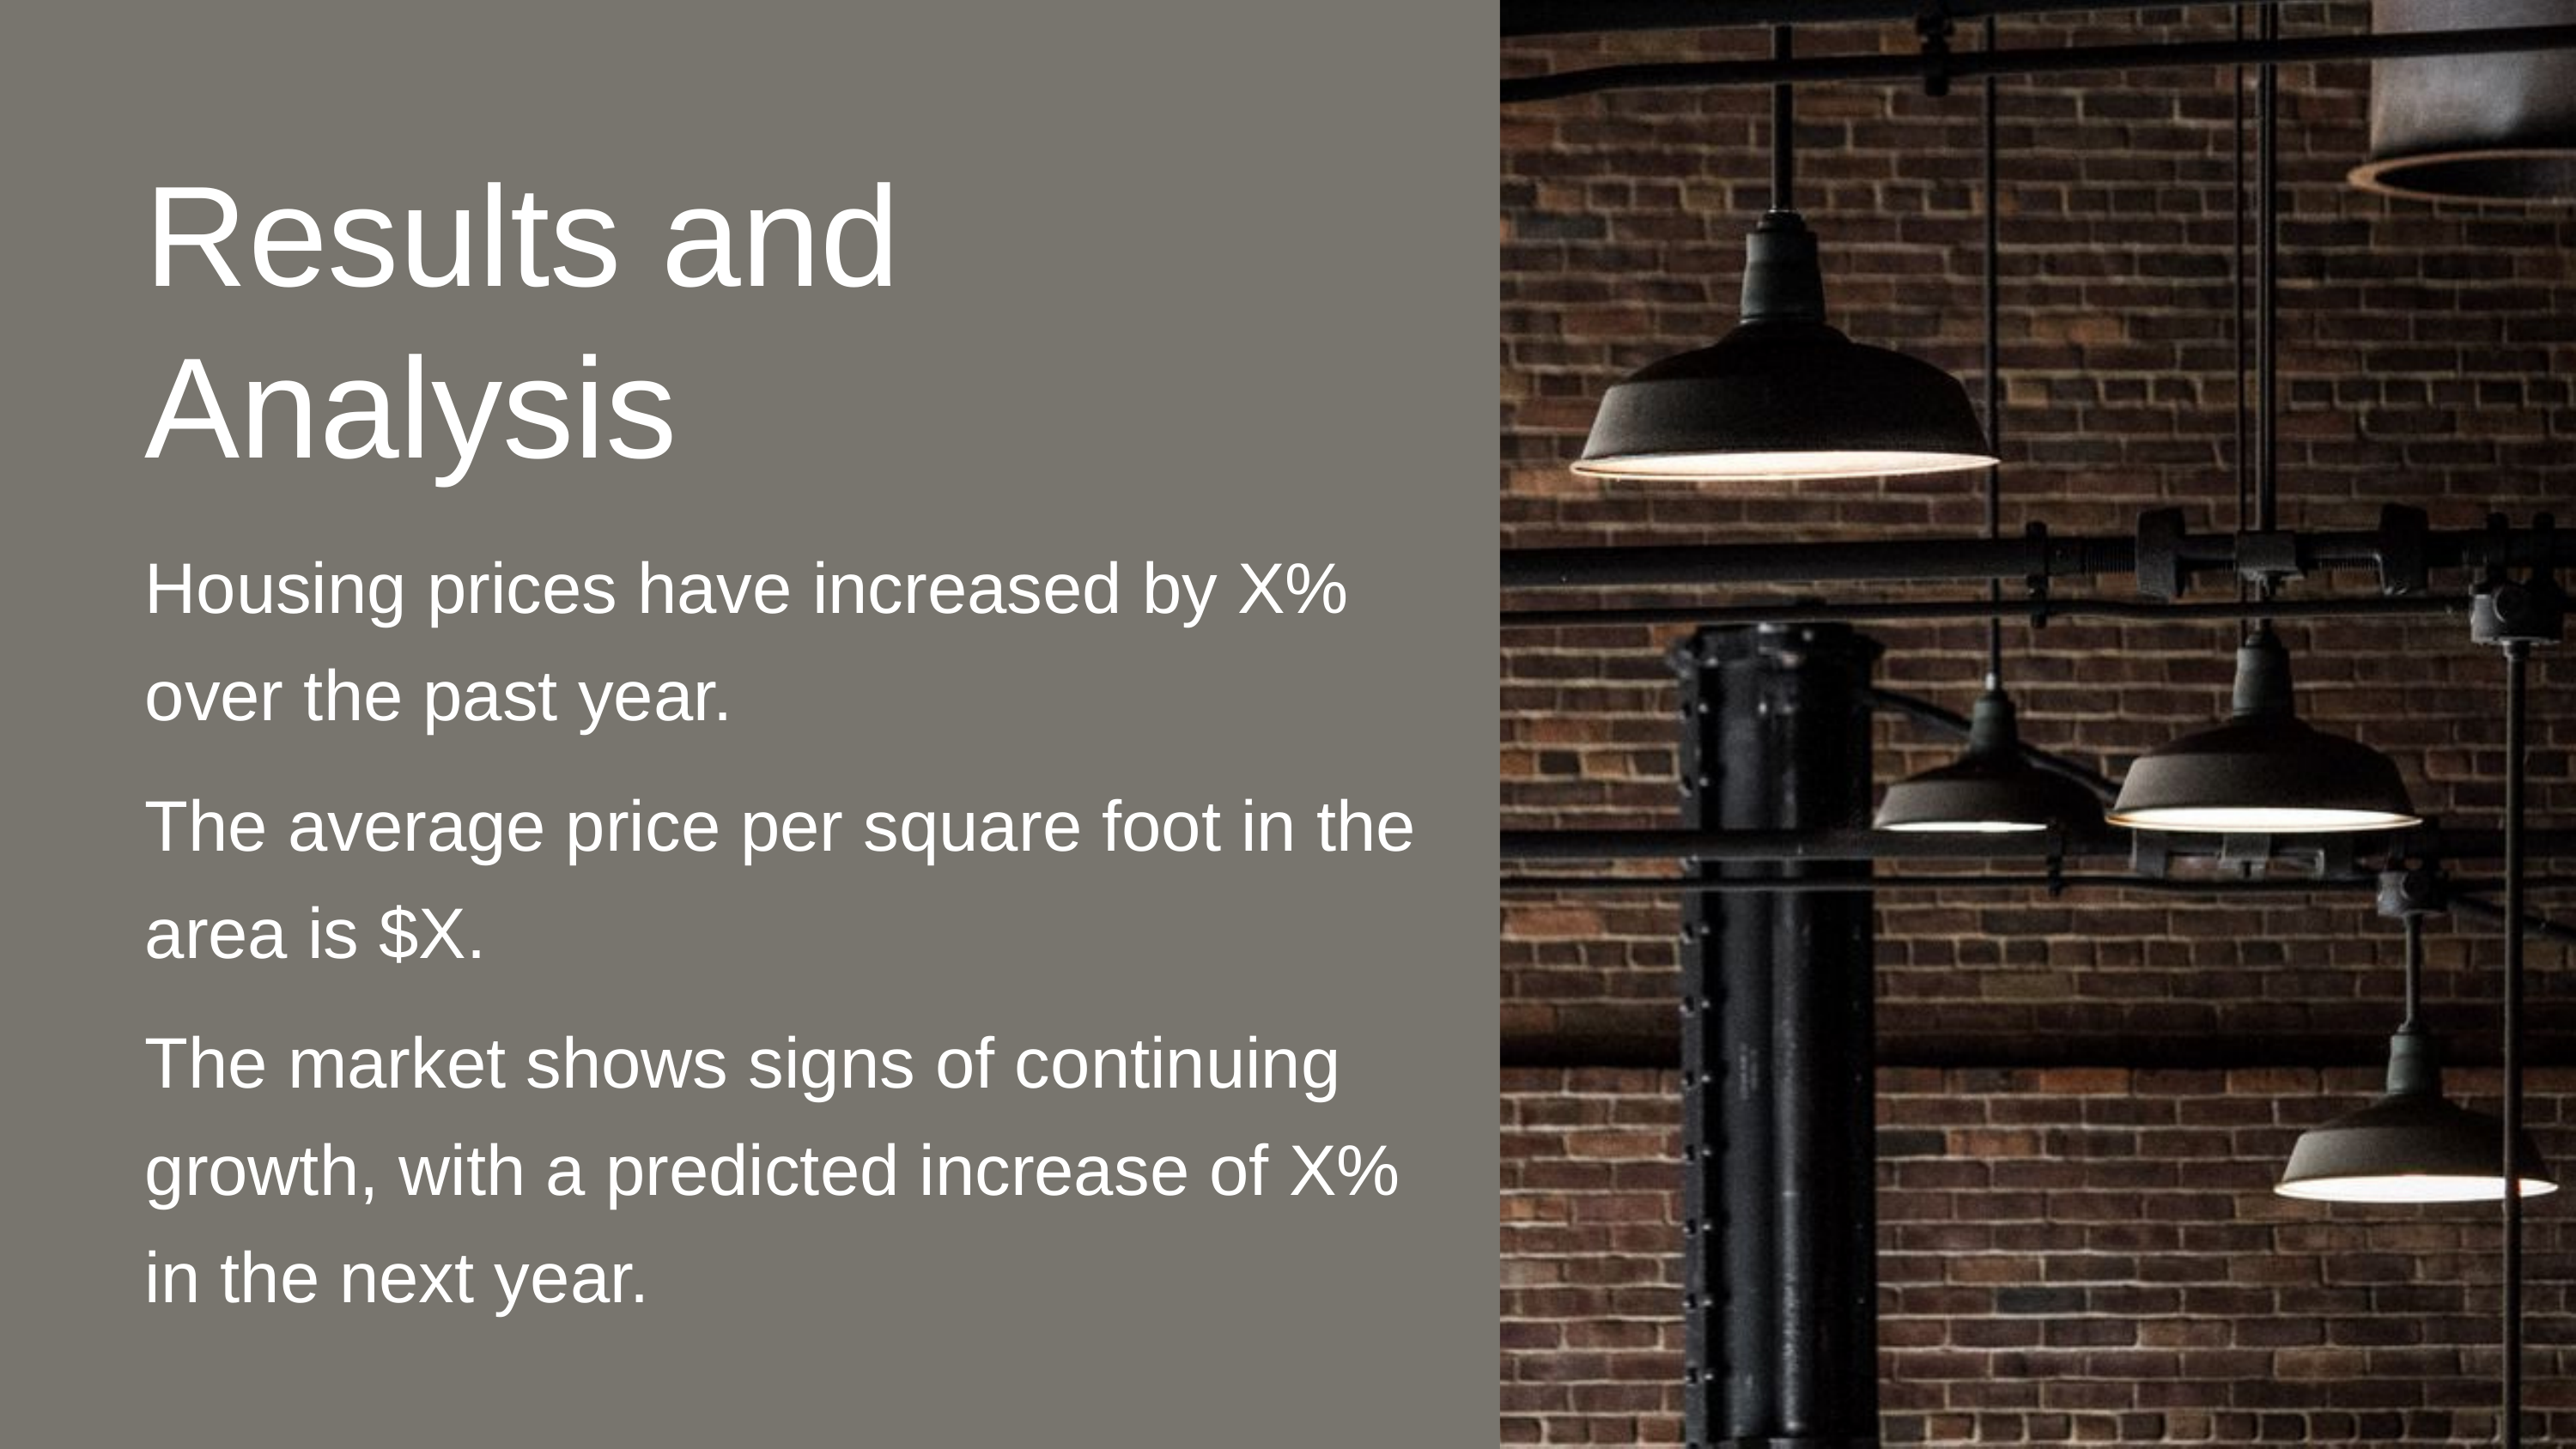

Results and Analysis
Housing prices have increased by X% over the past year.
The average price per square foot in the area is $X.
The market shows signs of continuing growth, with a predicted increase of X% in the next year.